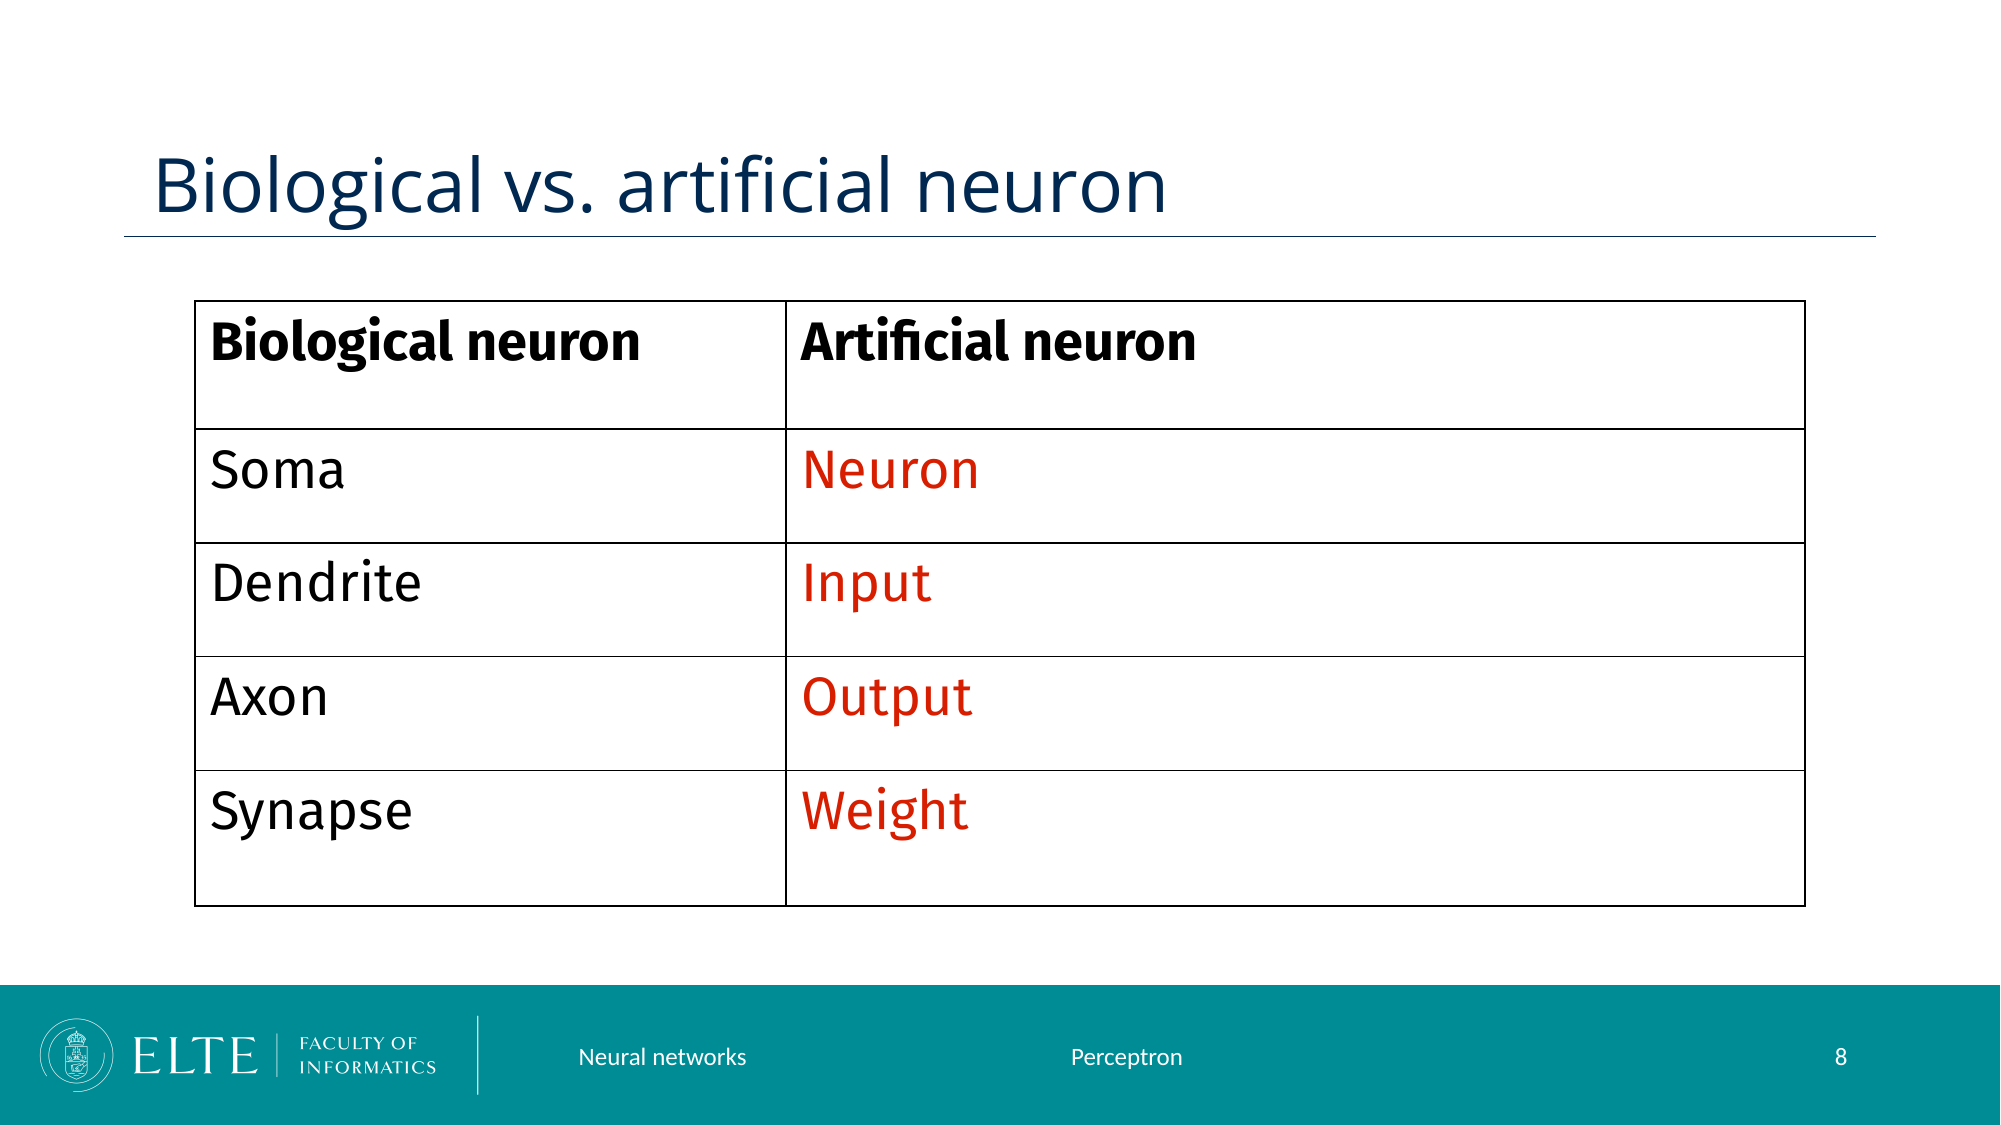

# Biological vs. artificial neuron
| Biological neuron | Artificial neuron |
| --- | --- |
| Soma | Neuron |
| Dendrite | Input |
| Axon | Output |
| Synapse | Weight |
Neural networks
Perceptron
8